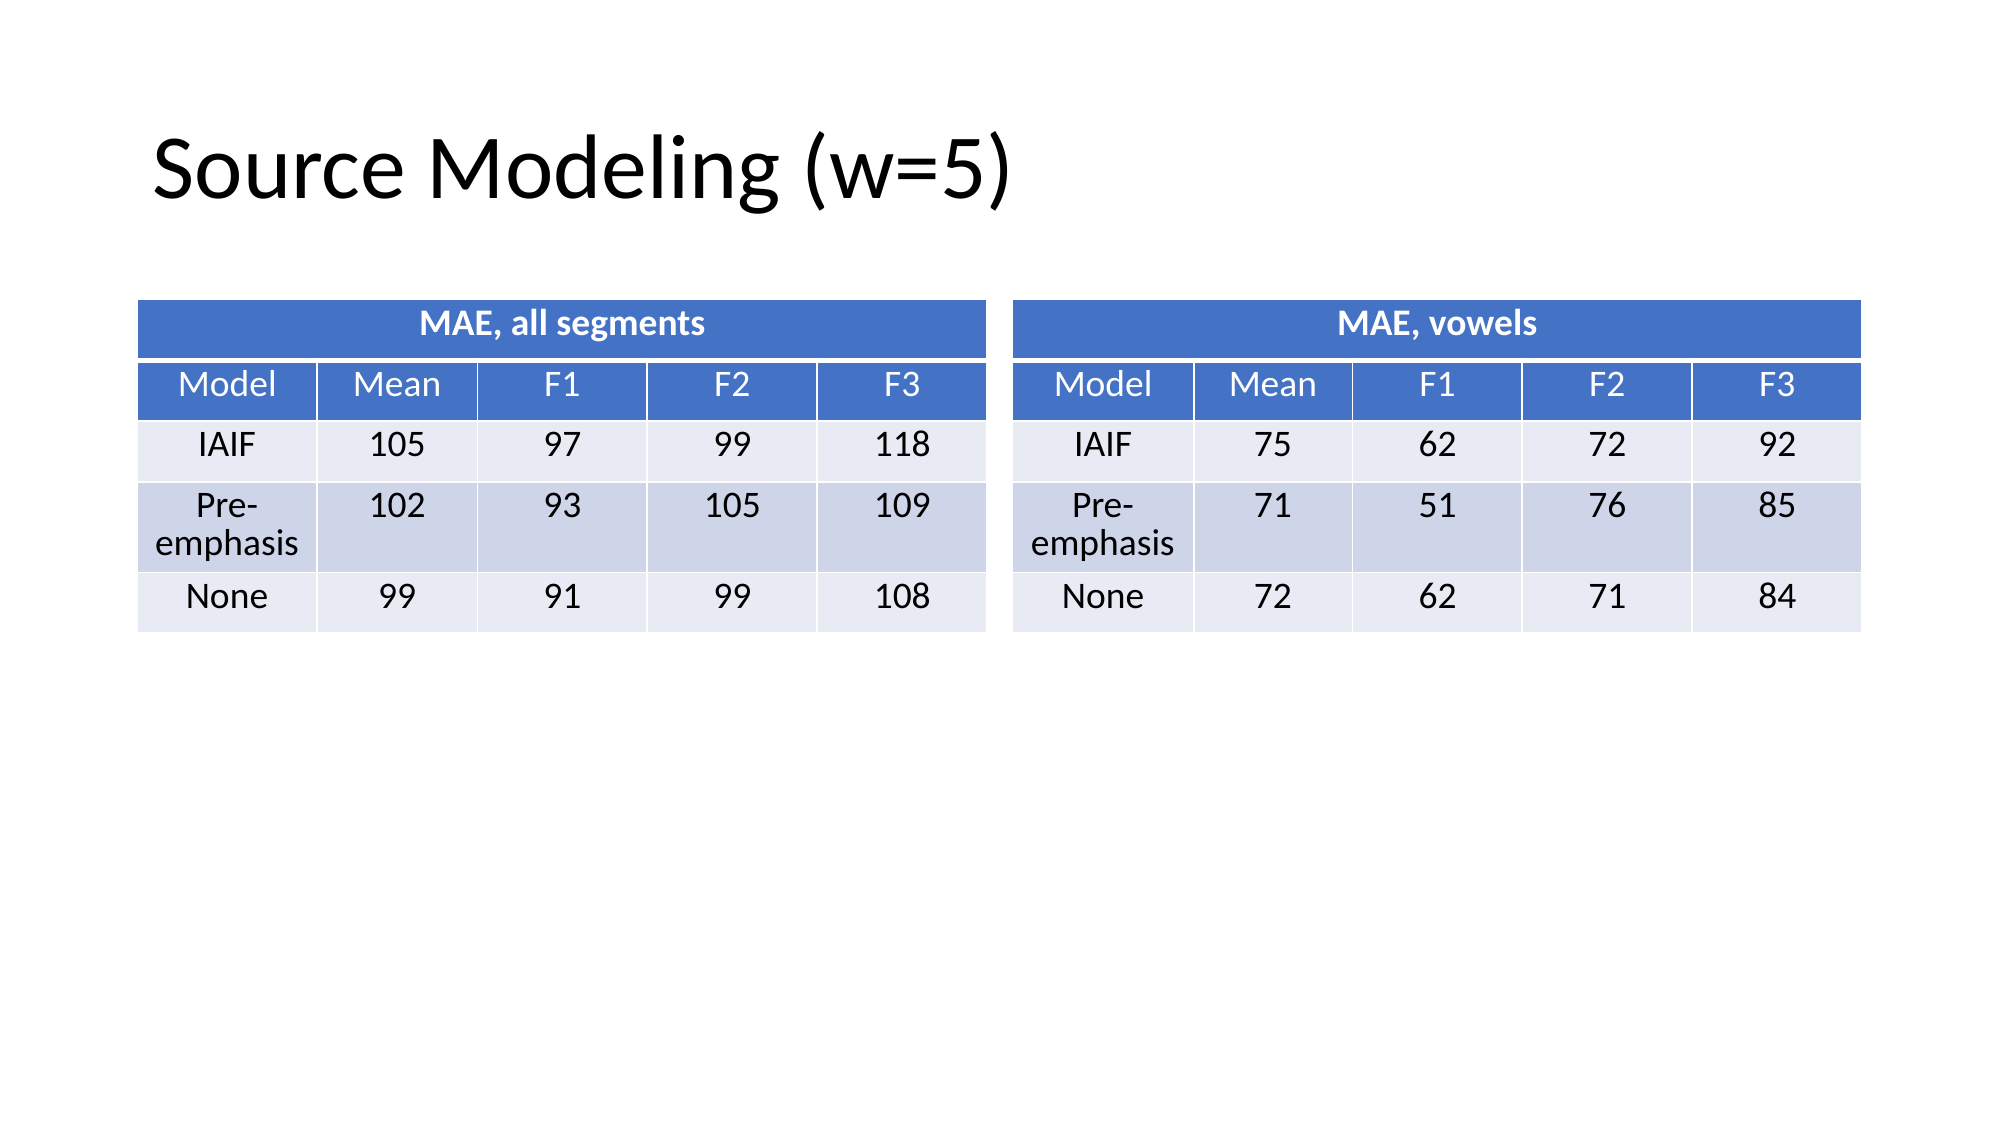

# Source Modeling (w=5)
| MAE, all segments |  |  |  |  |
| --- | --- | --- | --- | --- |
| Model | Mean | F1 | F2 | F3 |
| IAIF | 105 | 97 | 99 | 118 |
| Pre-emphasis | 102 | 93 | 105 | 109 |
| None | 99 | 91 | 99 | 108 |
| MAE, vowels |  |  |  |  |
| --- | --- | --- | --- | --- |
| Model | Mean | F1 | F2 | F3 |
| IAIF | 75 | 62 | 72 | 92 |
| Pre-emphasis | 71 | 51 | 76 | 85 |
| None | 72 | 62 | 71 | 84 |